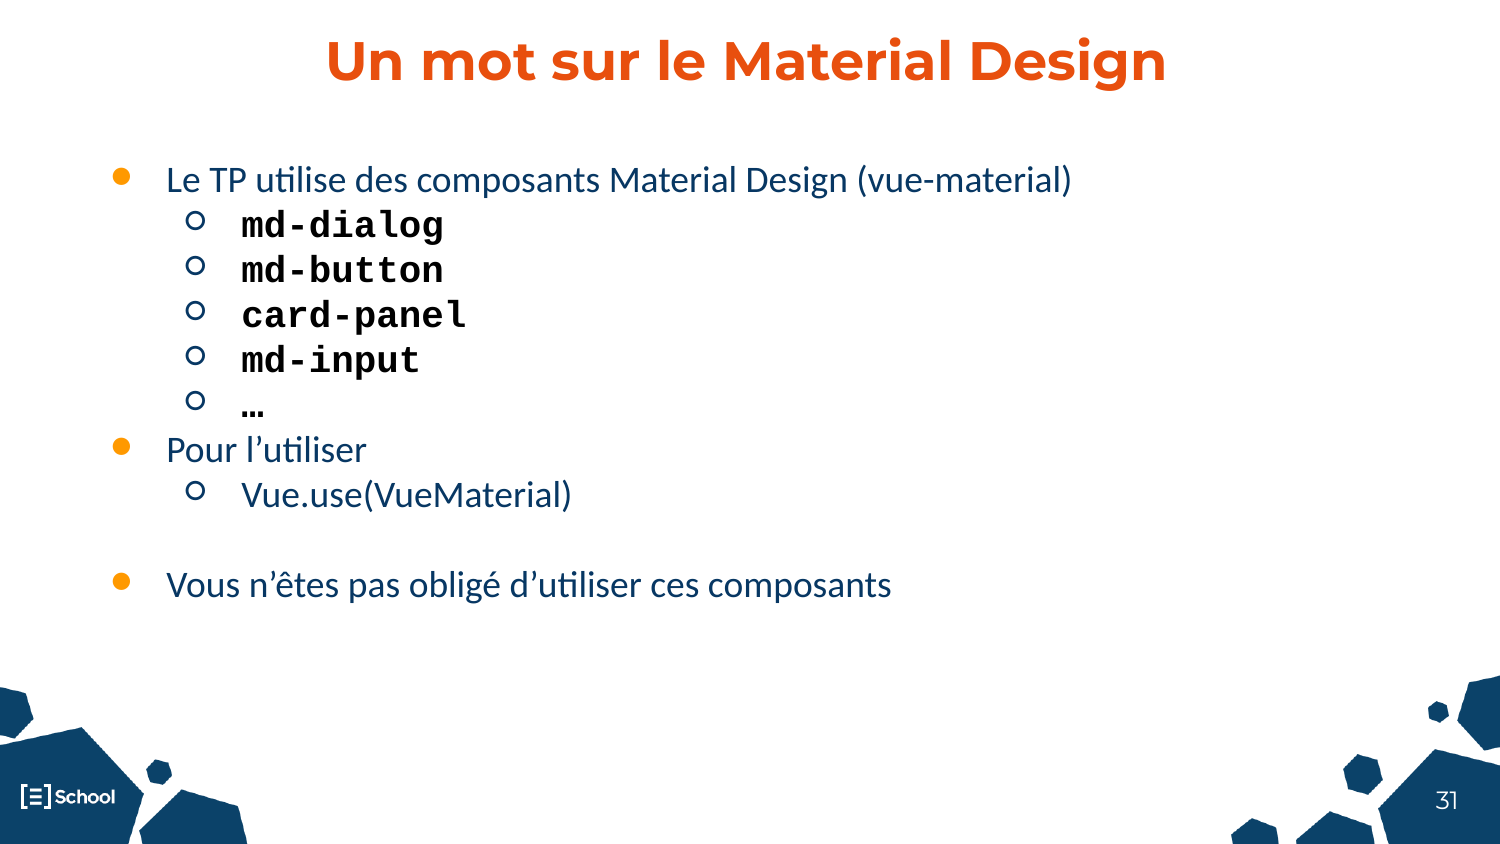

Un mot sur le Material Design
Le TP utilise des composants Material Design (vue-material)
md-dialog
md-button
card-panel
md-input
…
Pour l’utiliser
Vue.use(VueMaterial)

Vous n’êtes pas obligé d’utiliser ces composants

31